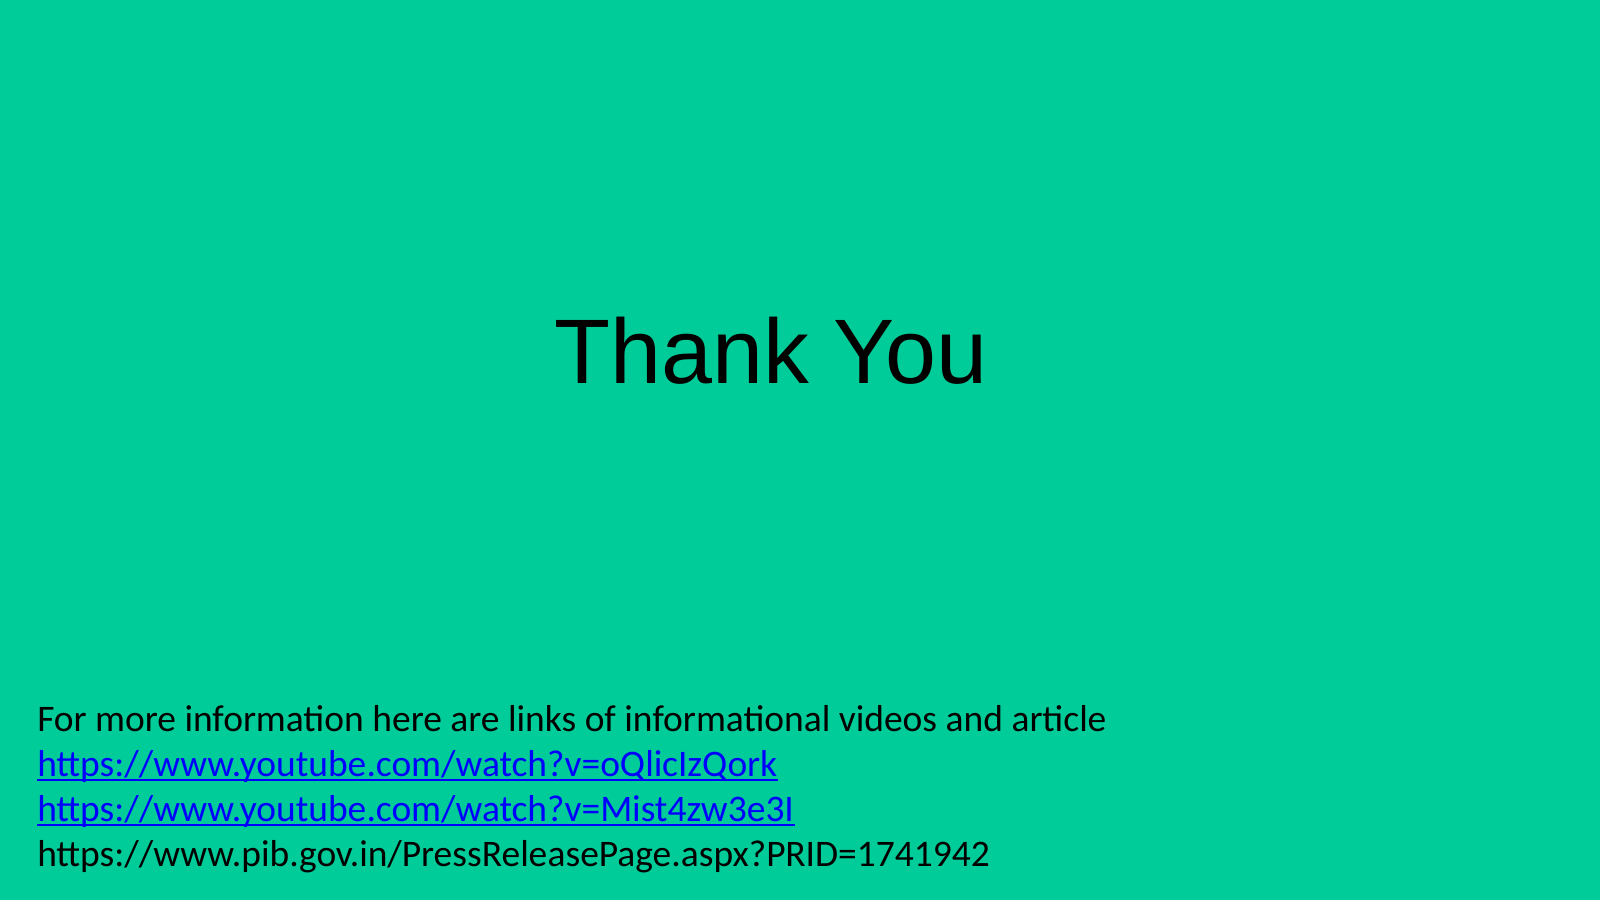

Thank You
For more information here are links of informational videos and article
https://www.youtube.com/watch?v=oQlicIzQork
https://www.youtube.com/watch?v=Mist4zw3e3I
https://www.pib.gov.in/PressReleasePage.aspx?PRID=1741942